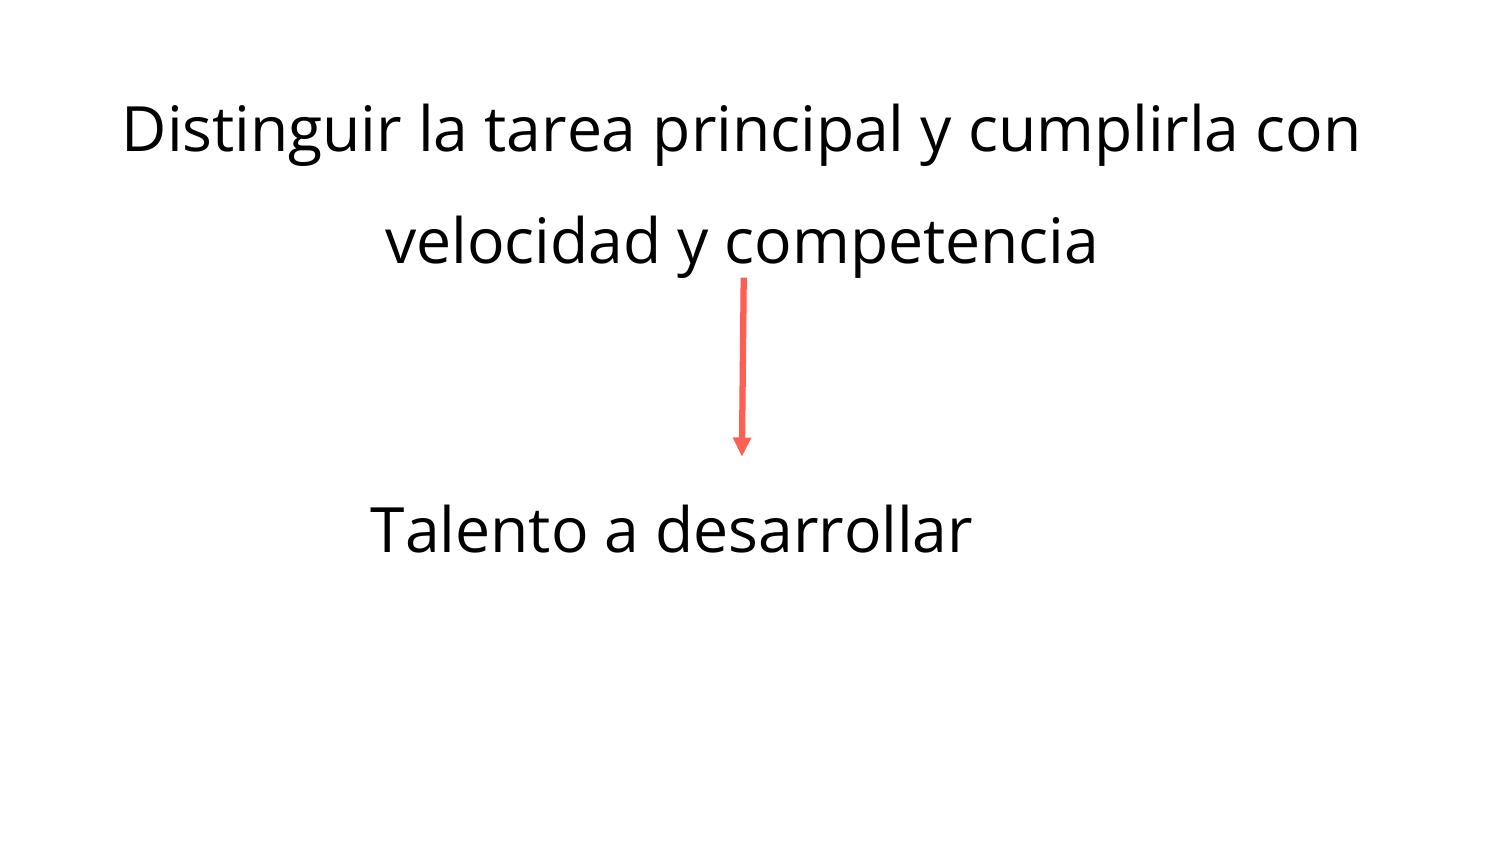

Distinguir la tarea principal y cumplirla con
velocidad y competencia

Talento a desarrollar